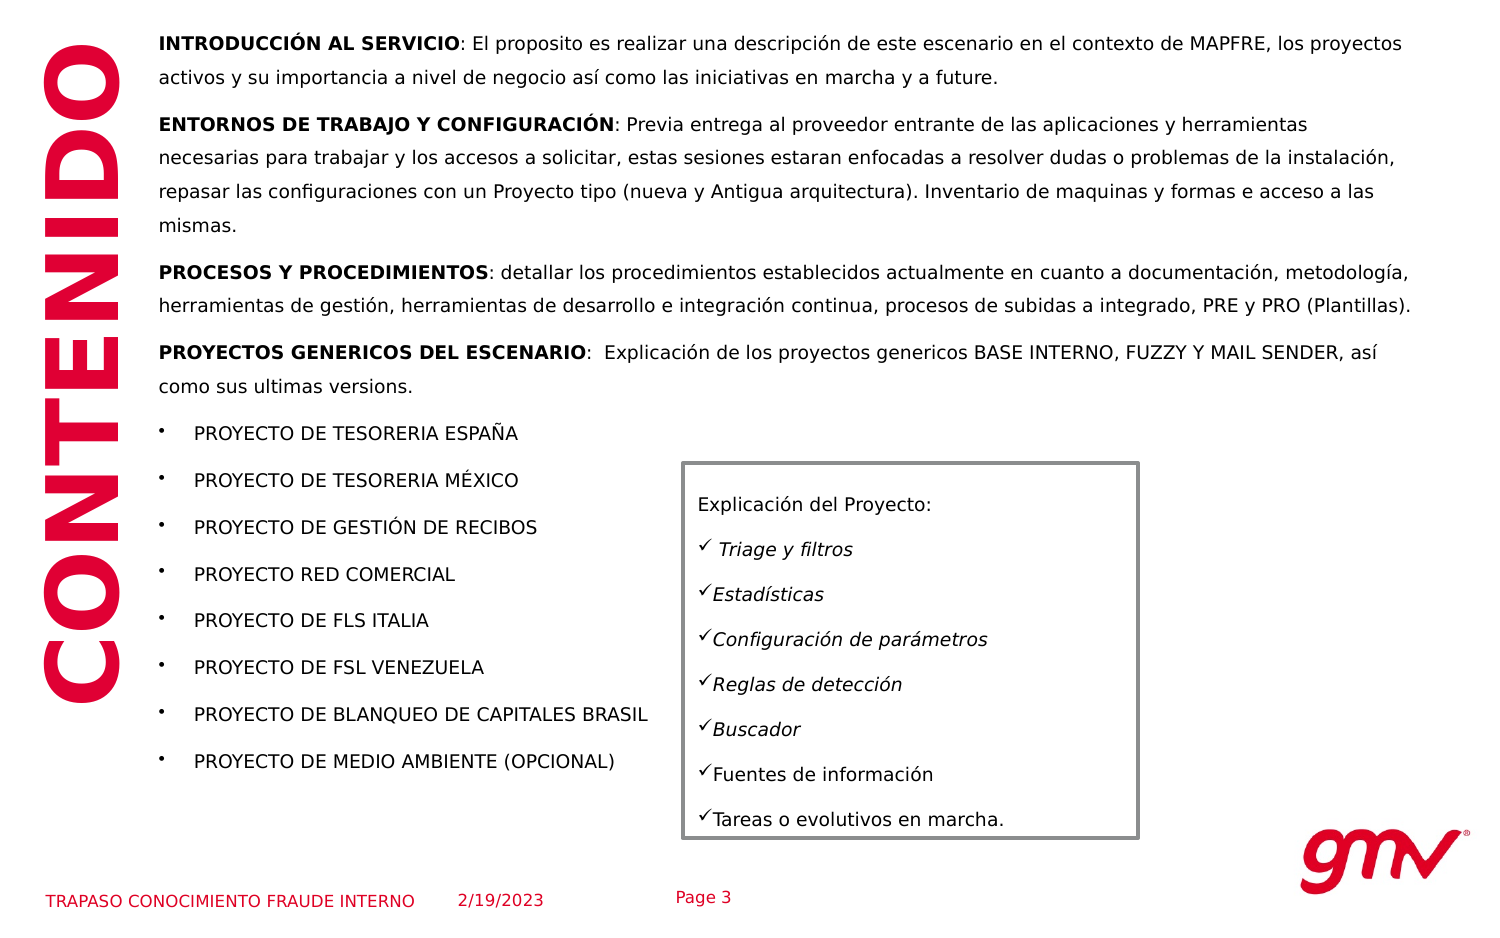

INTRODUCCIÓN AL SERVICIO: El proposito es realizar una descripción de este escenario en el contexto de MAPFRE, los proyectos activos y su importancia a nivel de negocio así como las iniciativas en marcha y a future.
ENTORNOS DE TRABAJO Y CONFIGURACIÓN: Previa entrega al proveedor entrante de las aplicaciones y herramientas necesarias para trabajar y los accesos a solicitar, estas sesiones estaran enfocadas a resolver dudas o problemas de la instalación, repasar las configuraciones con un Proyecto tipo (nueva y Antigua arquitectura). Inventario de maquinas y formas e acceso a las mismas.
PROCESOS Y PROCEDIMIENTOS: detallar los procedimientos establecidos actualmente en cuanto a documentación, metodología, herramientas de gestión, herramientas de desarrollo e integración continua, procesos de subidas a integrado, PRE y PRO (Plantillas).
PROYECTOS GENERICOS DEL ESCENARIO:  Explicación de los proyectos genericos BASE INTERNO, FUZZY Y MAIL SENDER, así como sus ultimas versions.
PROYECTO DE TESORERIA ESPAÑA
PROYECTO DE TESORERIA MÉXICO
PROYECTO DE GESTIÓN DE RECIBOS
PROYECTO RED COMERCIAL
PROYECTO DE FLS ITALIA
PROYECTO DE FSL VENEZUELA
PROYECTO DE BLANQUEO DE CAPITALES BRASIL
PROYECTO DE MEDIO AMBIENTE (OPCIONAL)

CONTENIDO
Explicación del Proyecto:
 Triage y filtros
Estadísticas
Configuración de parámetros
Reglas de detección
Buscador
Fuentes de información
Tareas o evolutivos en marcha.
TRAPASO CONOCIMIENTO FRAUDE INTERNO
Page 3

2/19/2023